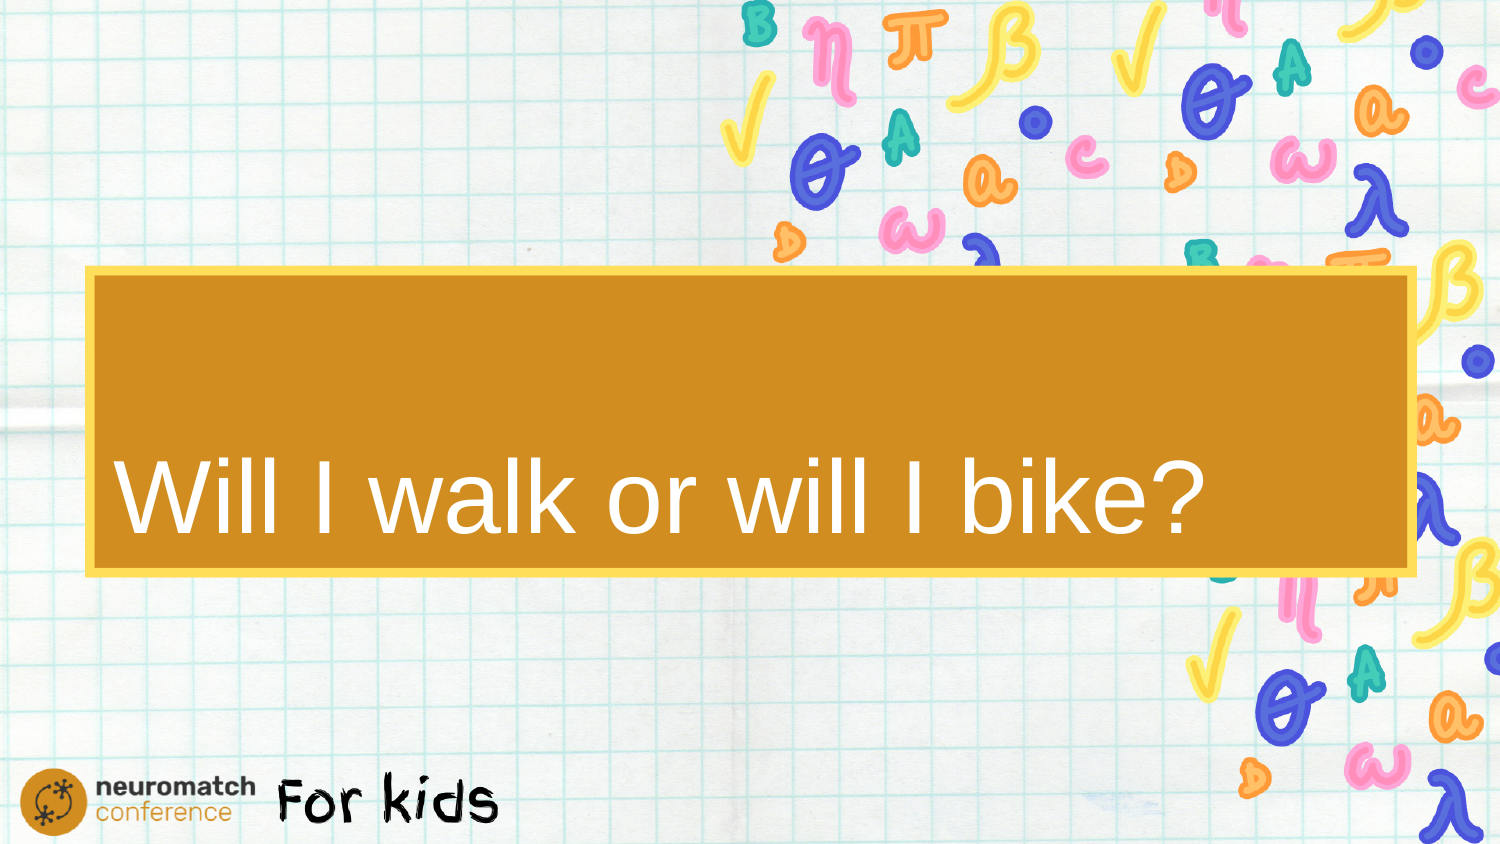

# Will I walk or will I bike?